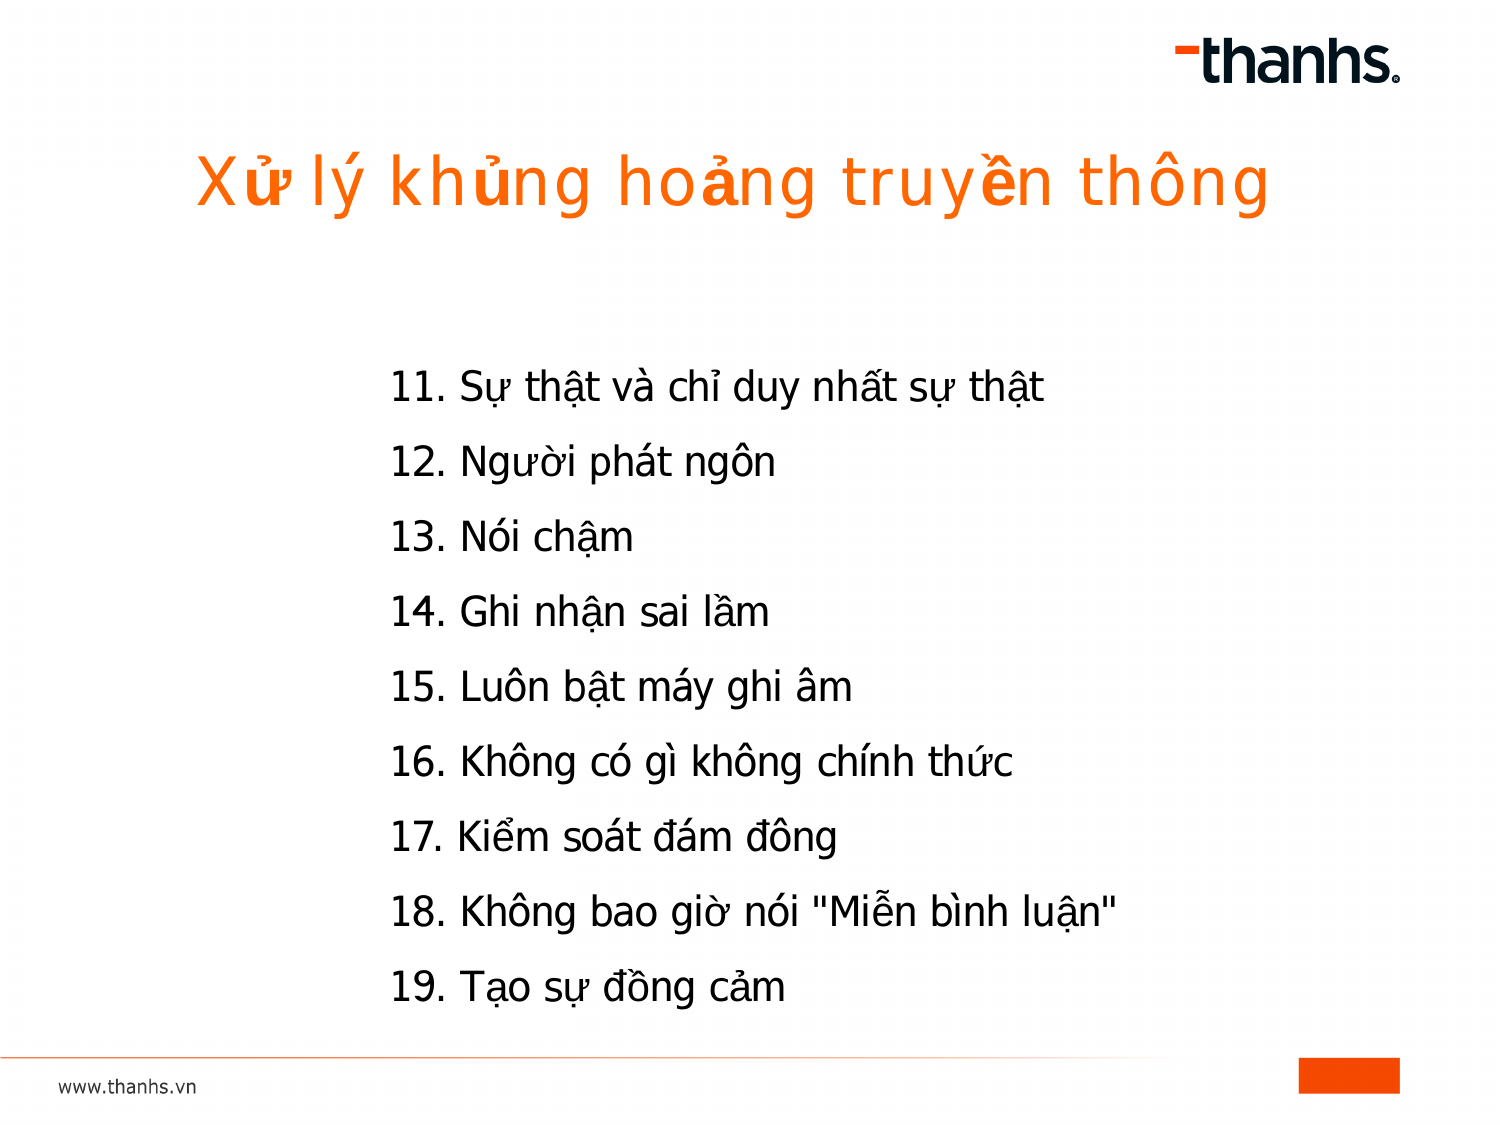

Xử lý khủng hoảng truyền thông

11. Sự thật và chỉ duy nhất sự thật
12. Người phát ngôn
13. Nói chậm
14. Ghi nhận sai lầm
15. Luôn bật máy ghi âm
16. Không có gì không chính thức
17. Kiểm soát đám đông
18. Không bao giờ nói "Miễn bình luận"
19. Tạo sự đồng cảm